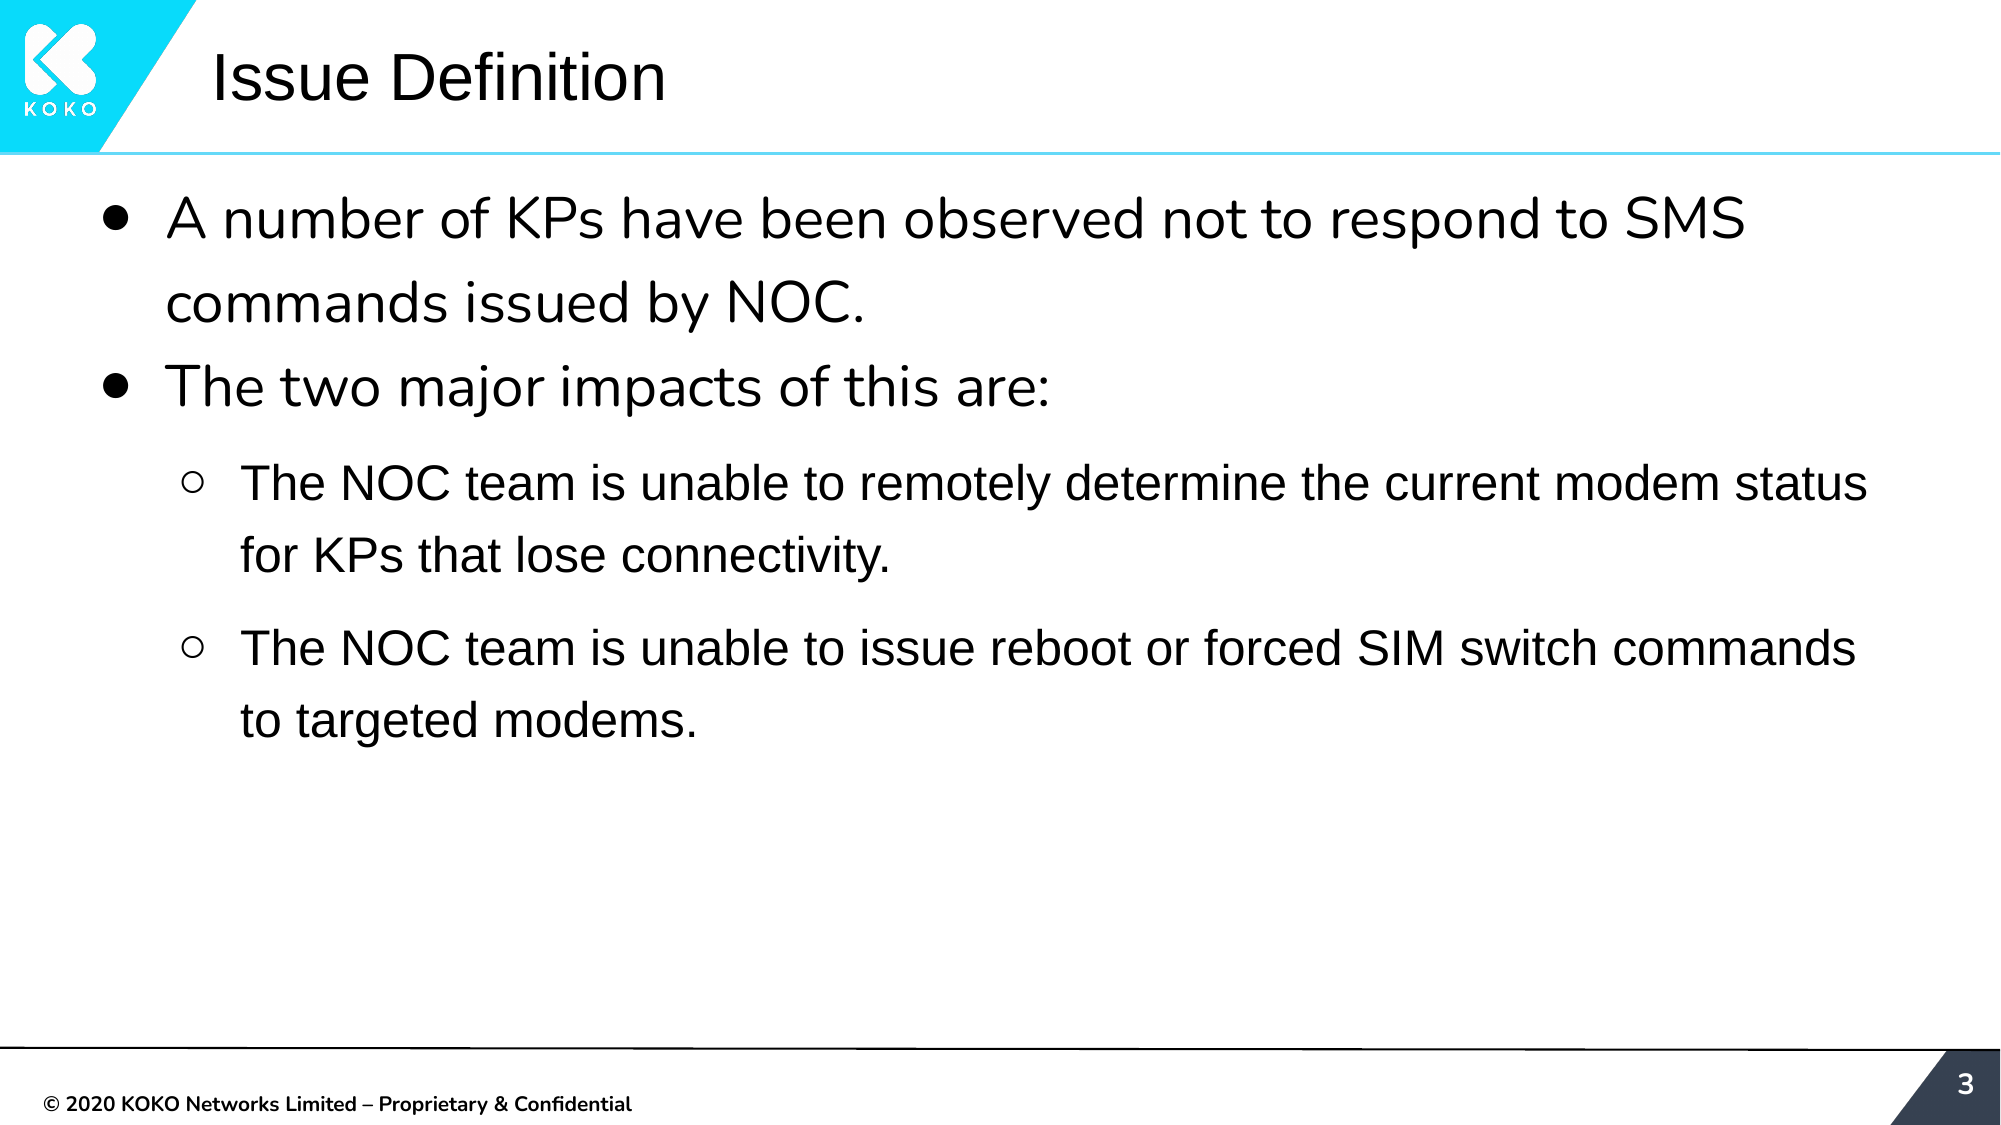

# Issue Definition
A number of KPs have been observed not to respond to SMS commands issued by NOC.
The two major impacts of this are:
The NOC team is unable to remotely determine the current modem status for KPs that lose connectivity.
The NOC team is unable to issue reboot or forced SIM switch commands to targeted modems.
3